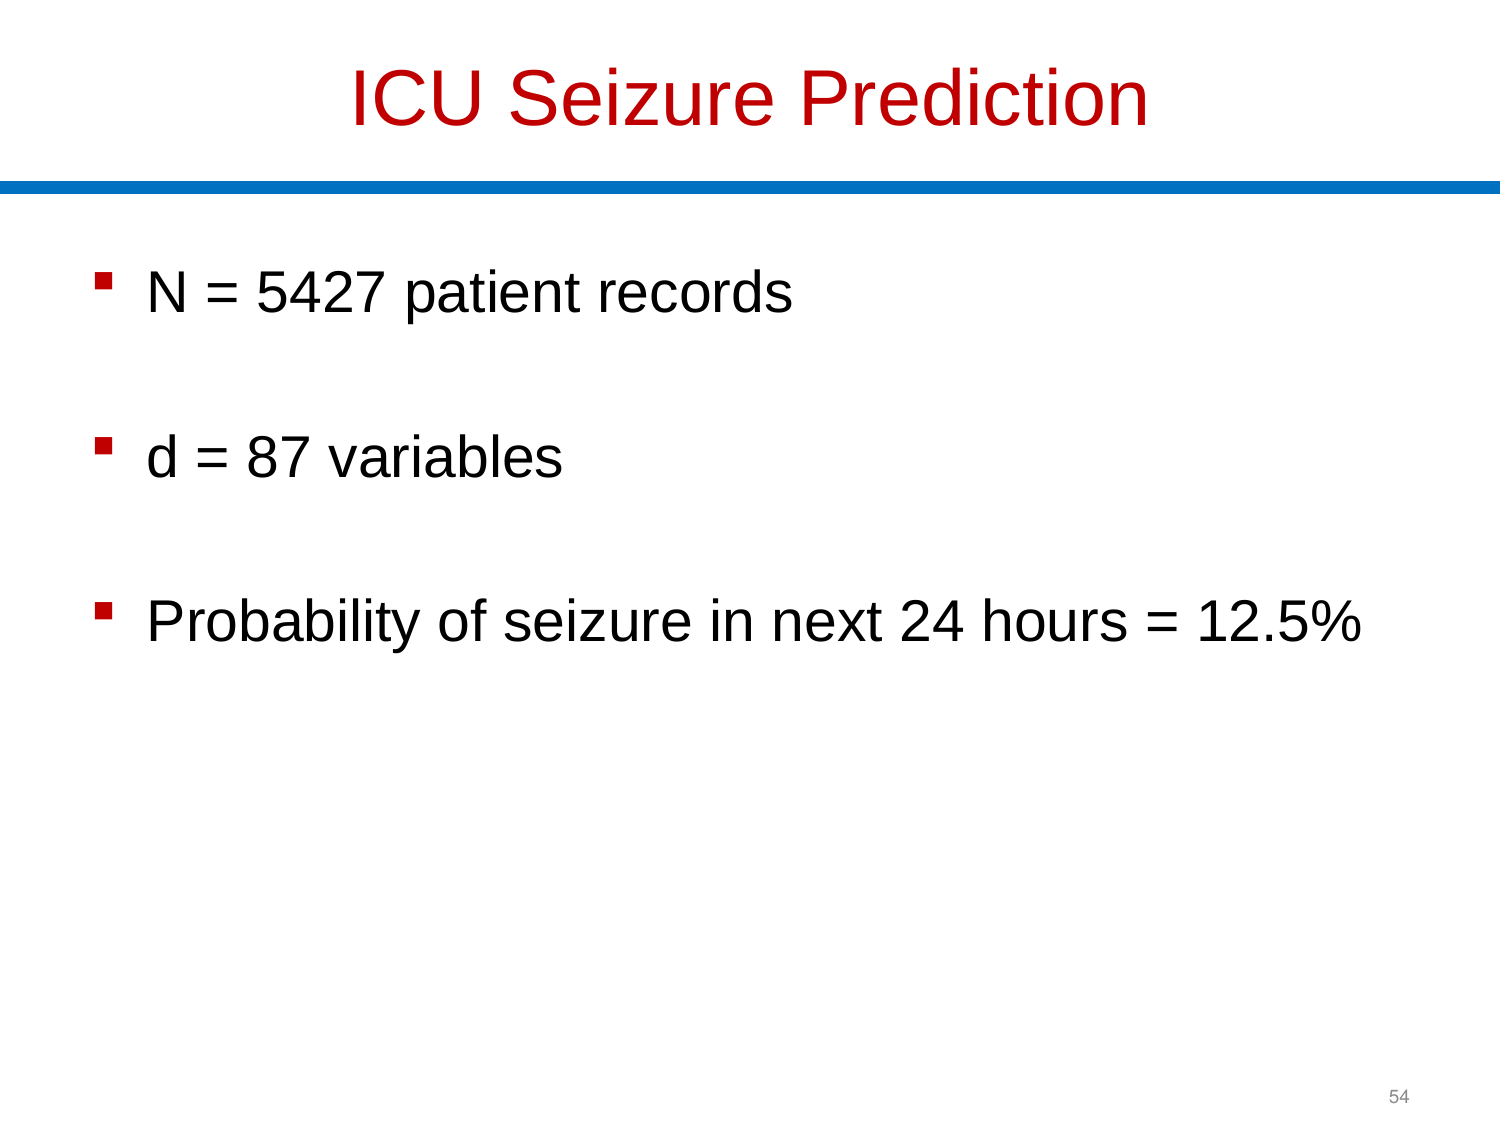

# ICU Seizure Prediction
N = 5427 patient records

d = 87 variables

Probability of seizure in next 24 hours = 12.5%
54